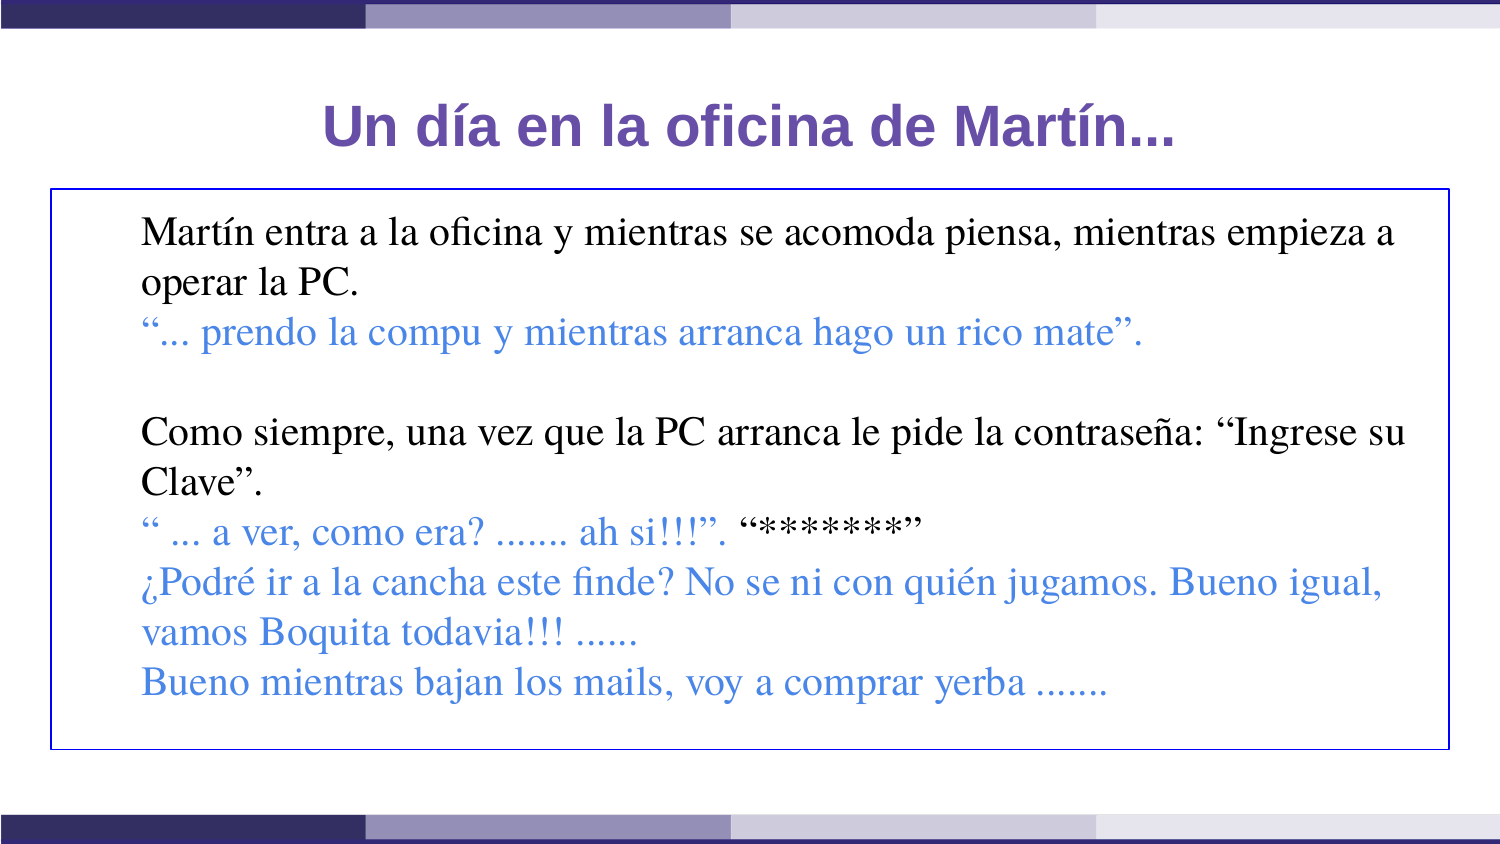

# Un día en la oficina de Martín...
Martín entra a la oficina y mientras se acomoda piensa, mientras empieza a operar la PC.
“... prendo la compu y mientras arranca hago un rico mate”.

Como siempre, una vez que la PC arranca le pide la contraseña: “Ingrese su Clave”.
“ ... a ver, como era? ....... ah si!!!”. “*******”
¿Podré ir a la cancha este finde? No se ni con quién jugamos. Bueno igual, vamos Boquita todavia!!! ......
Bueno mientras bajan los mails, voy a comprar yerba .......